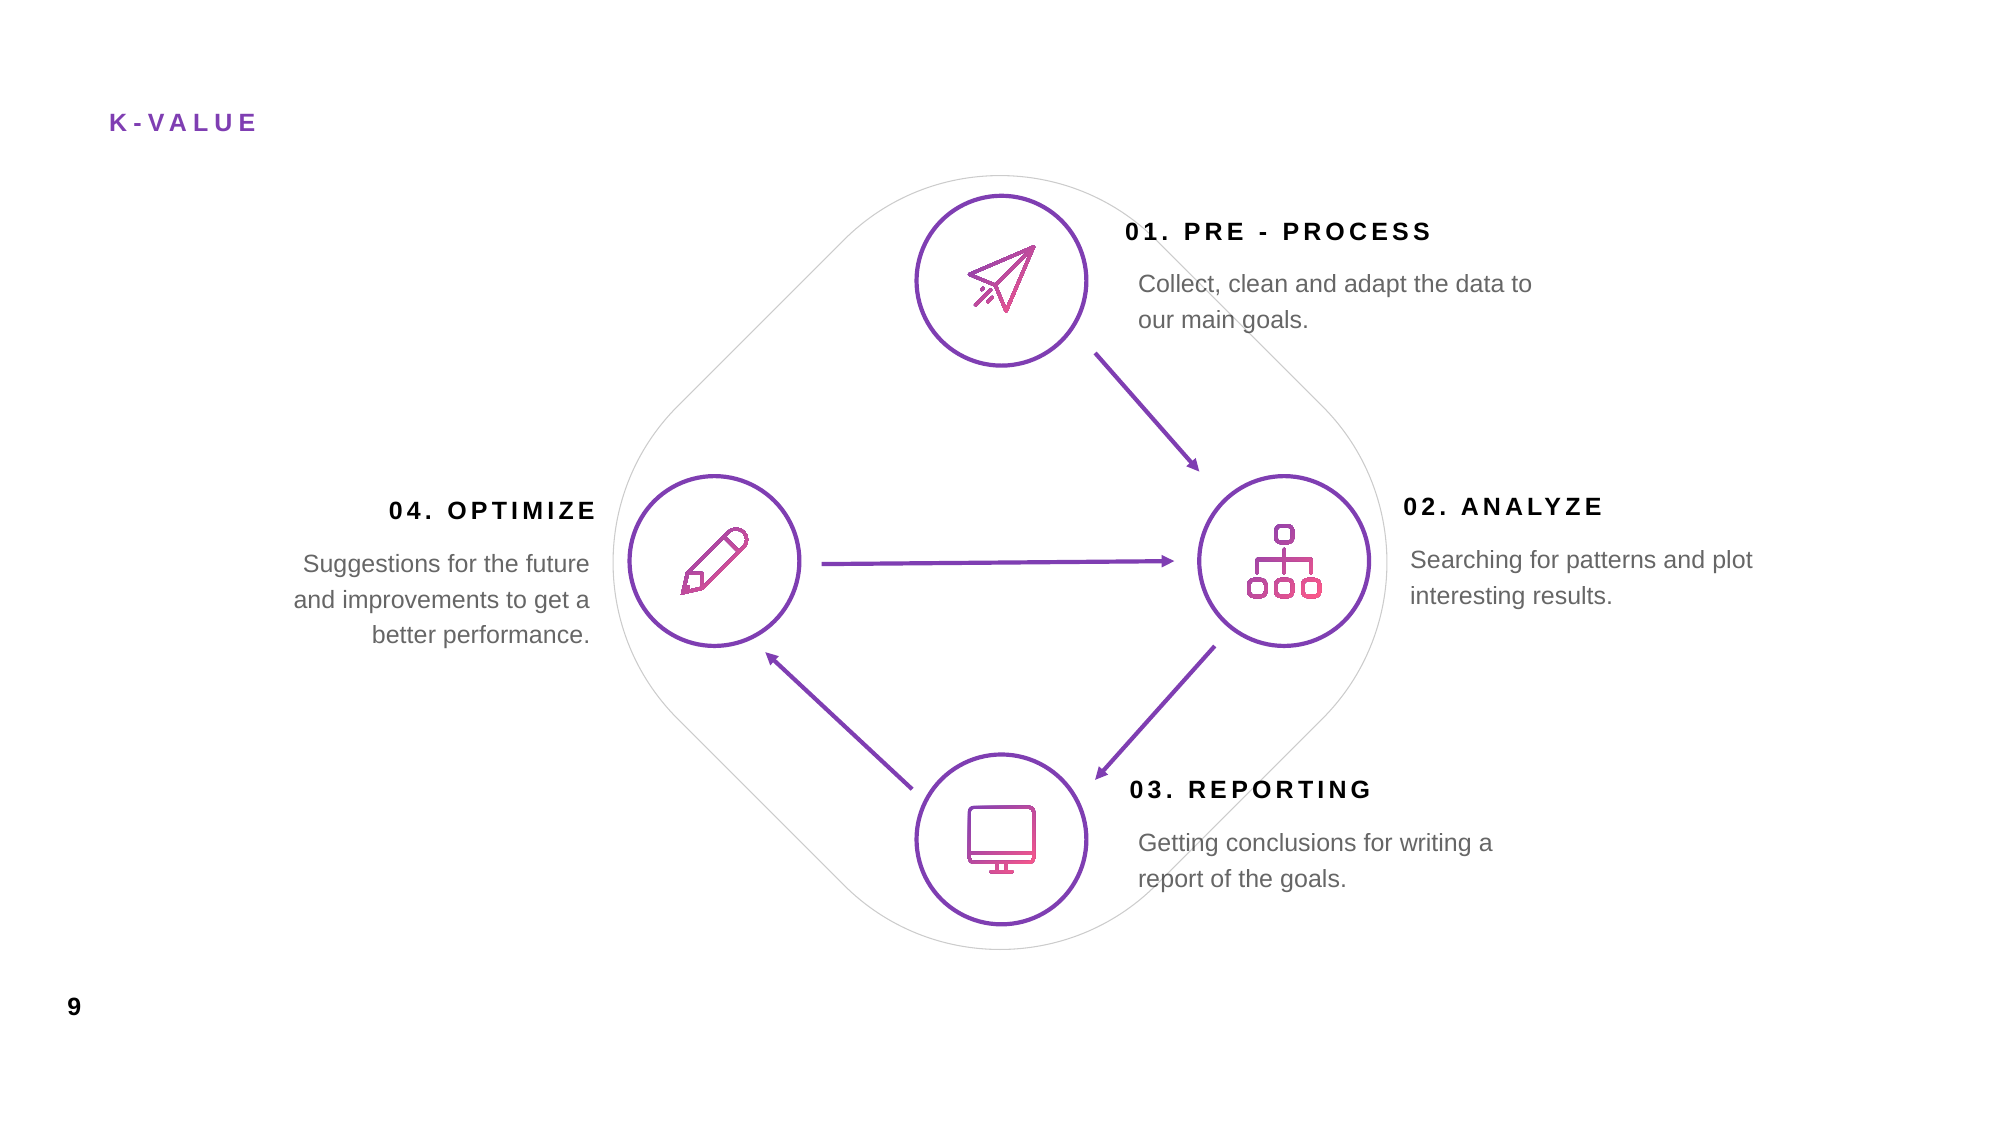

01. PRE - PROCESS

Collect, clean and adapt the data to our main goals.

02. ANALYZE
04. OPTIMIZE

Searching for patterns and plot interesting results.
Suggestions for the future and improvements to get a better performance.

03. REPORTING

Getting conclusions for writing a report of the goals.